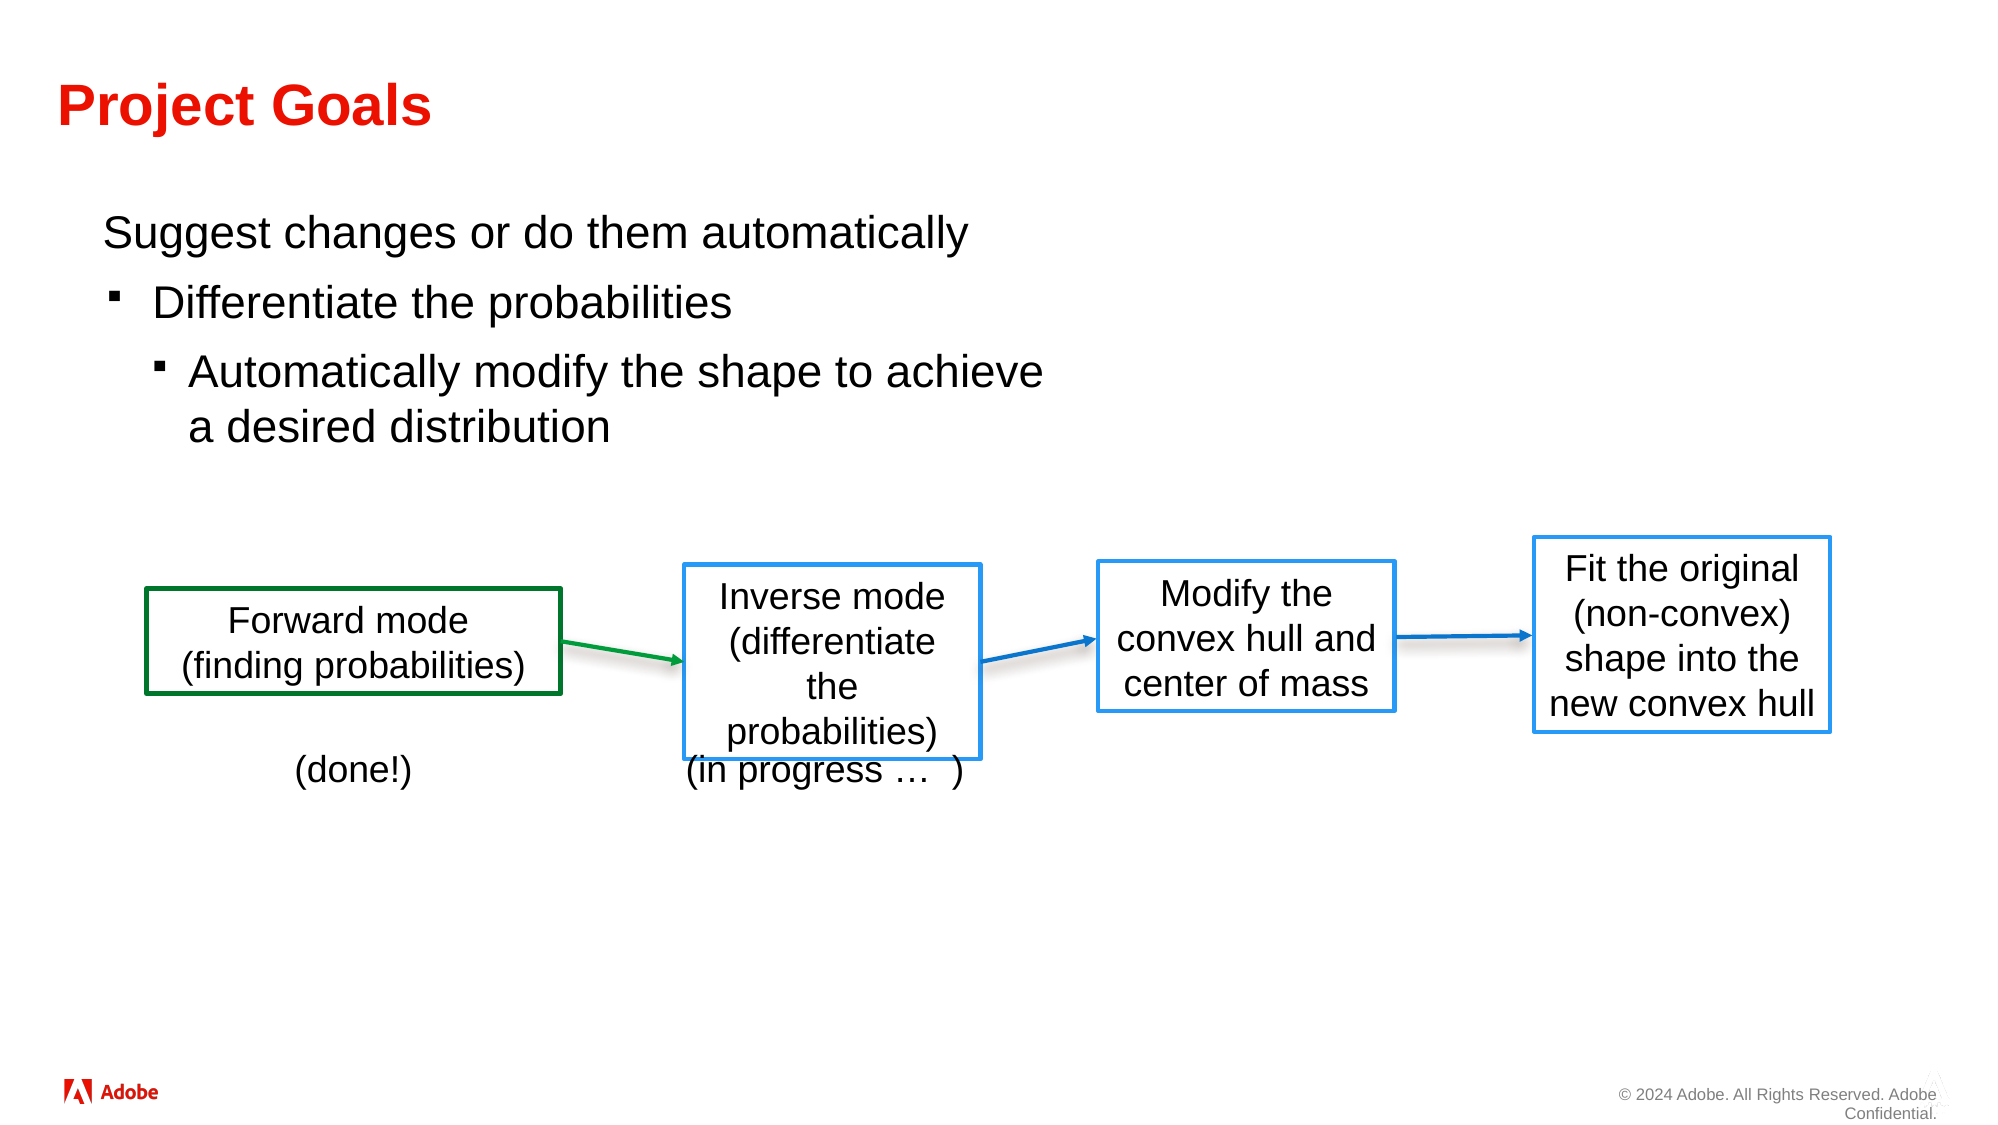

# Project Goals
Suggest changes or do them automatically
Differentiate the probabilities
Automatically modify the shape to achieve a desired distribution
Fit the original (non-convex) shape into the new convex hull
Modify the convex hull and center of mass
Inverse mode (differentiate the probabilities)
Forward mode
(finding probabilities)
(done!)
(in progress …  )